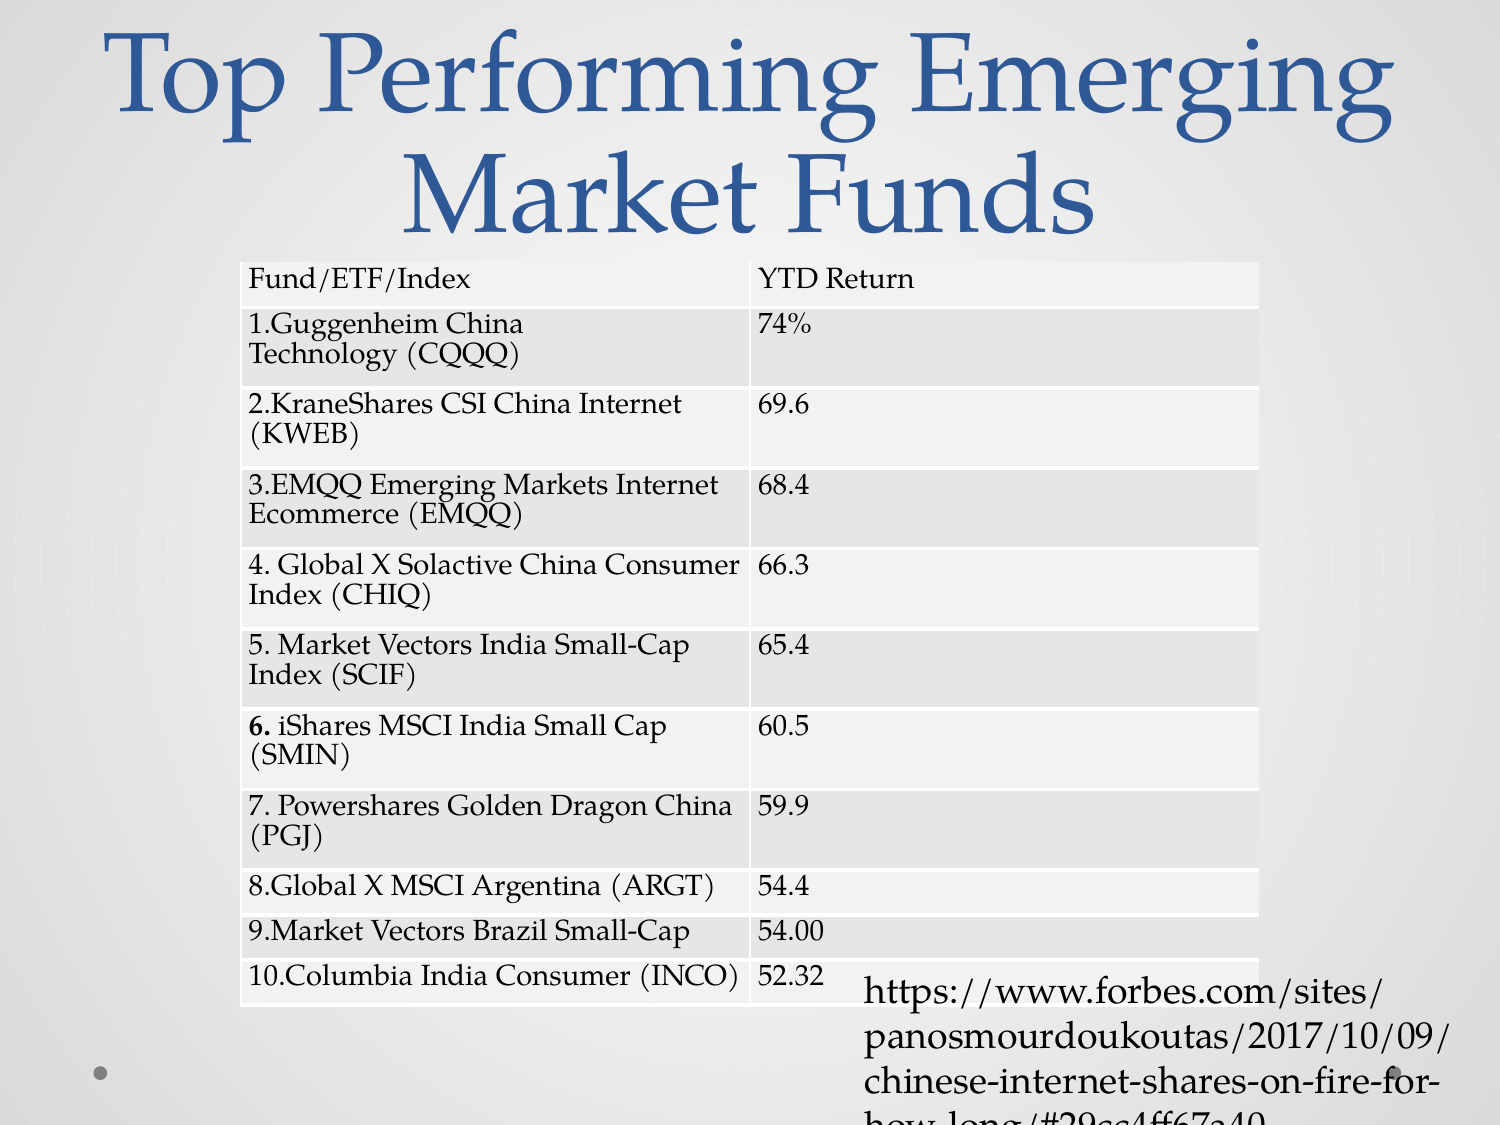

# Top Performing Emerging Market Funds
| Fund/ETF/Index | YTD Return |
| --- | --- |
| 1.Guggenheim China Technology (CQQQ) | 74% |
| 2.KraneShares CSI China Internet (KWEB) | 69.6 |
| 3.EMQQ Emerging Markets Internet Ecommerce (EMQQ) | 68.4 |
| 4. Global X Solactive China Consumer Index (CHIQ) | 66.3 |
| 5. Market Vectors India Small-Cap Index (SCIF) | 65.4 |
| 6. iShares MSCI India Small Cap (SMIN) | 60.5 |
| 7. Powershares Golden Dragon China (PGJ) | 59.9 |
| 8.Global X MSCI Argentina (ARGT) | 54.4 |
| 9.Market Vectors Brazil Small-Cap | 54.00 |
| 10.Columbia India Consumer (INCO) | 52.32 |
https://www.forbes.com/sites/panosmourdoukoutas/2017/10/09/chinese-internet-shares-on-fire-for-how-long/#29cc4ff67a40